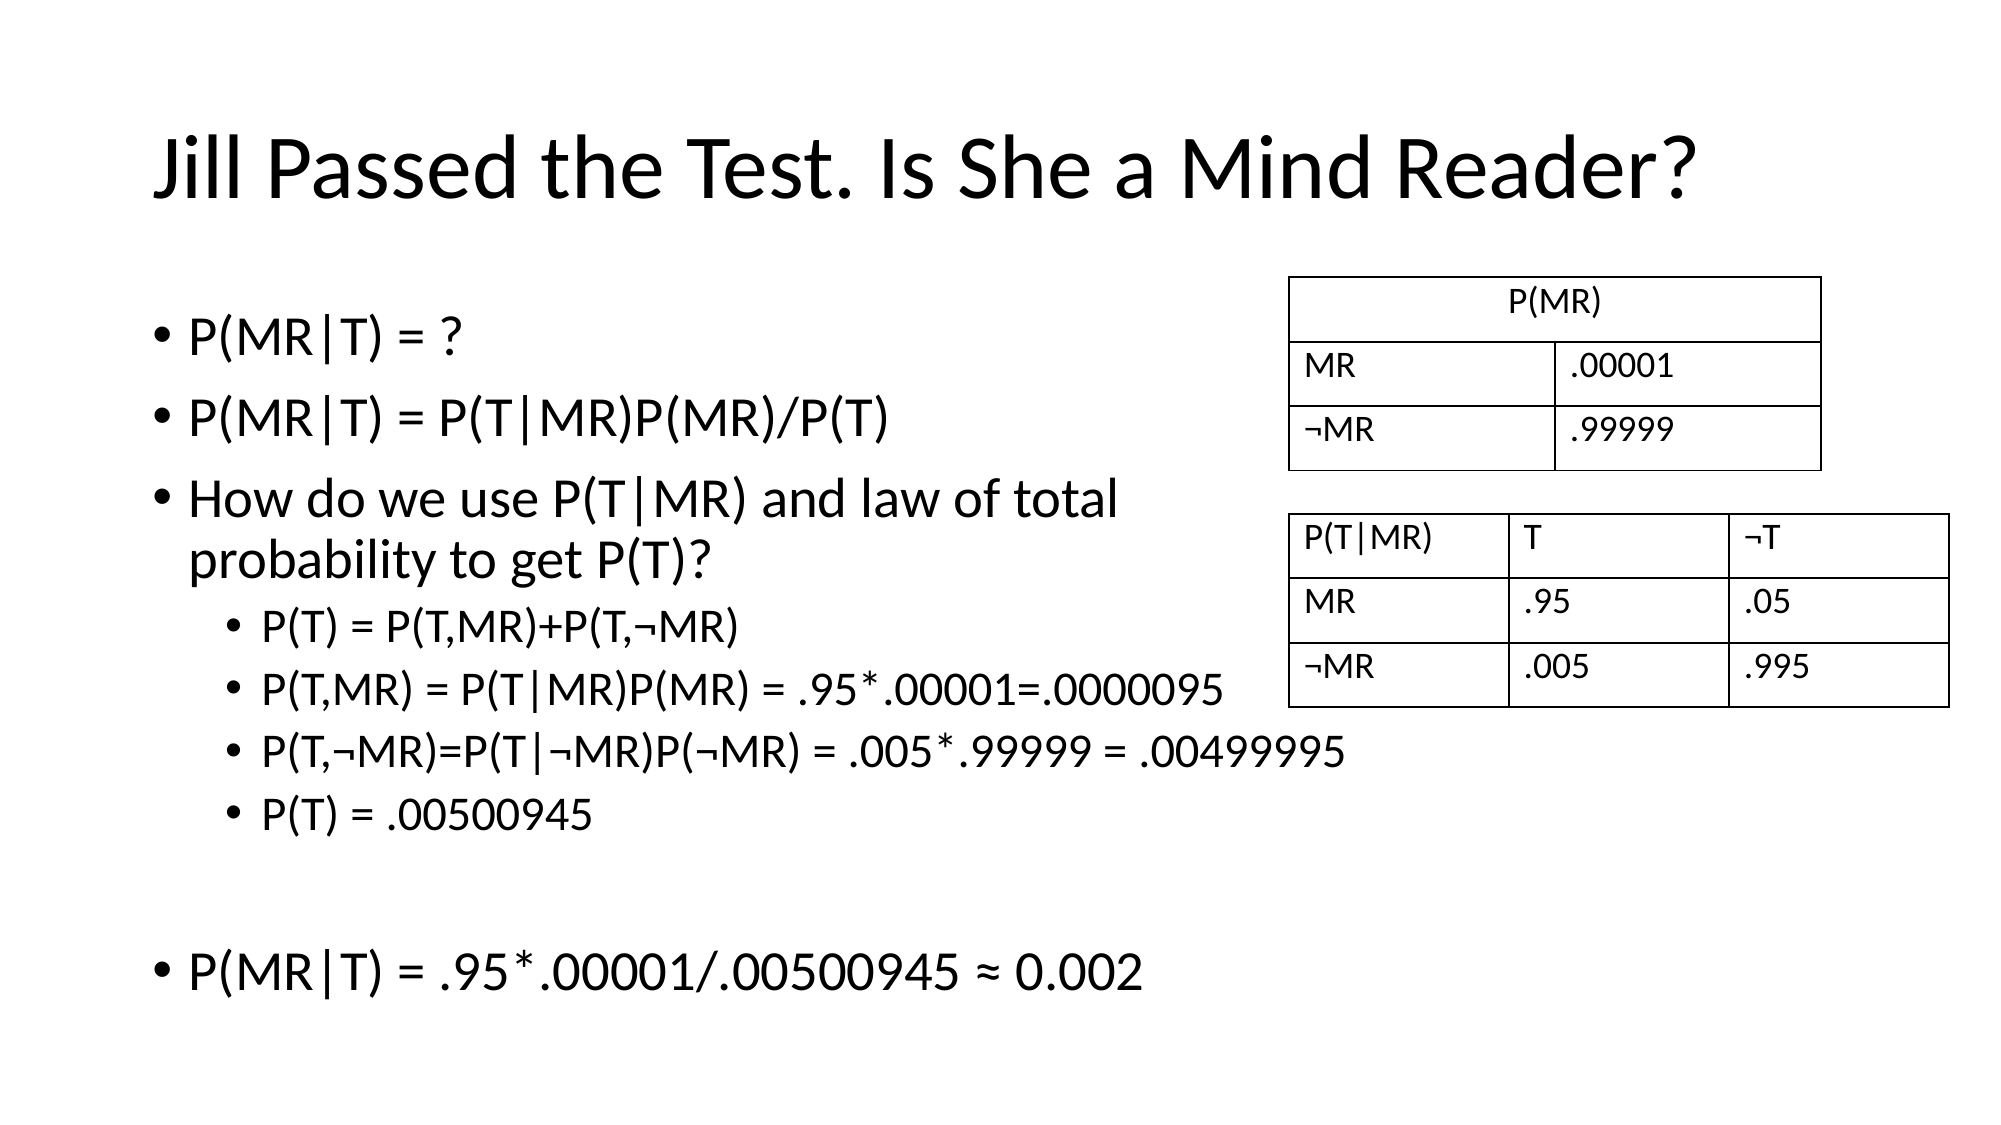

# Jill Passed the Test. Is She a Mind Reader?
| P(MR) |  |
| --- | --- |
| MR | .00001 |
| ¬MR | .99999 |
P(MR|T) = ?
P(MR|T) = P(T|MR)P(MR)/P(T)
How do we use P(T|MR) and law of total
probability to get P(T)?
P(T) = P(T,MR)+P(T,¬MR)
P(T,MR) = P(T|MR)P(MR) = .95*.00001=.0000095
P(T,¬MR)=P(T|¬MR)P(¬MR) = .005*.99999 = .00499995
P(T) = .00500945

P(MR|T) = .95*.00001/.00500945 ≈ 0.002

| P(T|MR) | T | ¬T |
| --- | --- | --- |
| MR | .95 | .05 |
| ¬MR | .005 | .995 |